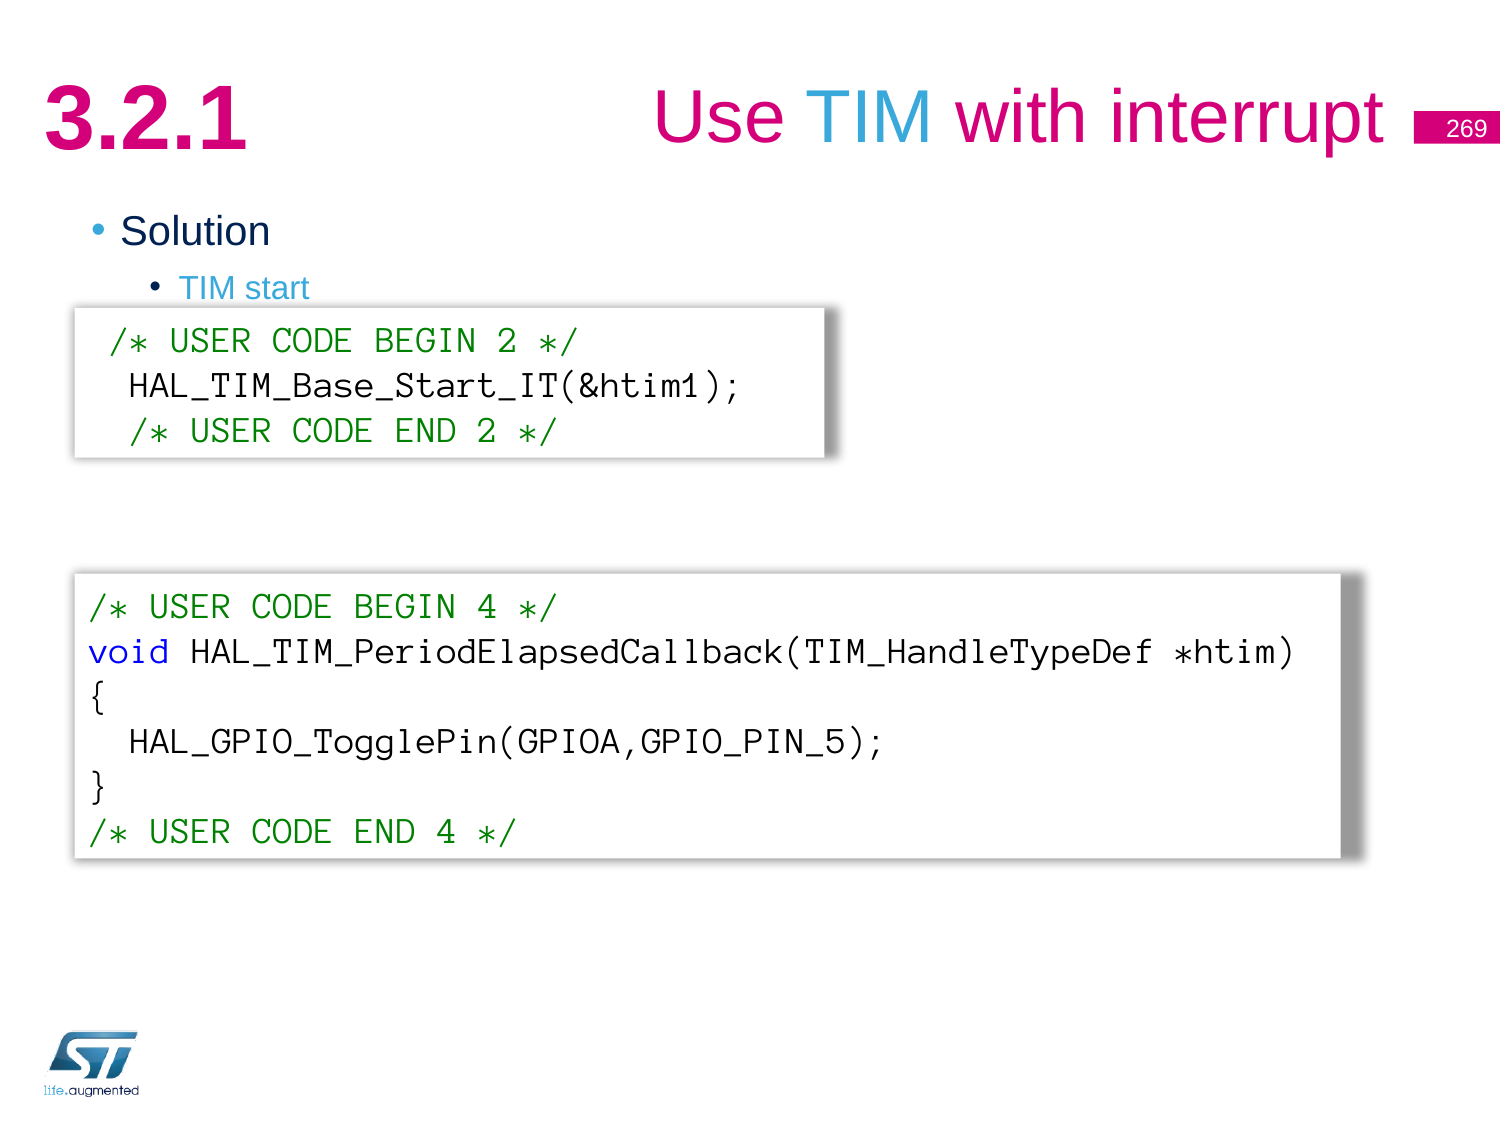

# Use TIM with interrupt
3.2.1
269
Solution
TIM start

Callback handling

 /* USER CODE BEGIN 2 */
  HAL_TIM_Base_Start_IT(&htim1);
  /* USER CODE END 2 */
/* USER CODE BEGIN 4 */
void HAL_TIM_PeriodElapsedCallback(TIM_HandleTypeDef *htim)
{
  HAL_GPIO_TogglePin(GPIOA,GPIO_PIN_5);
}
/* USER CODE END 4 */